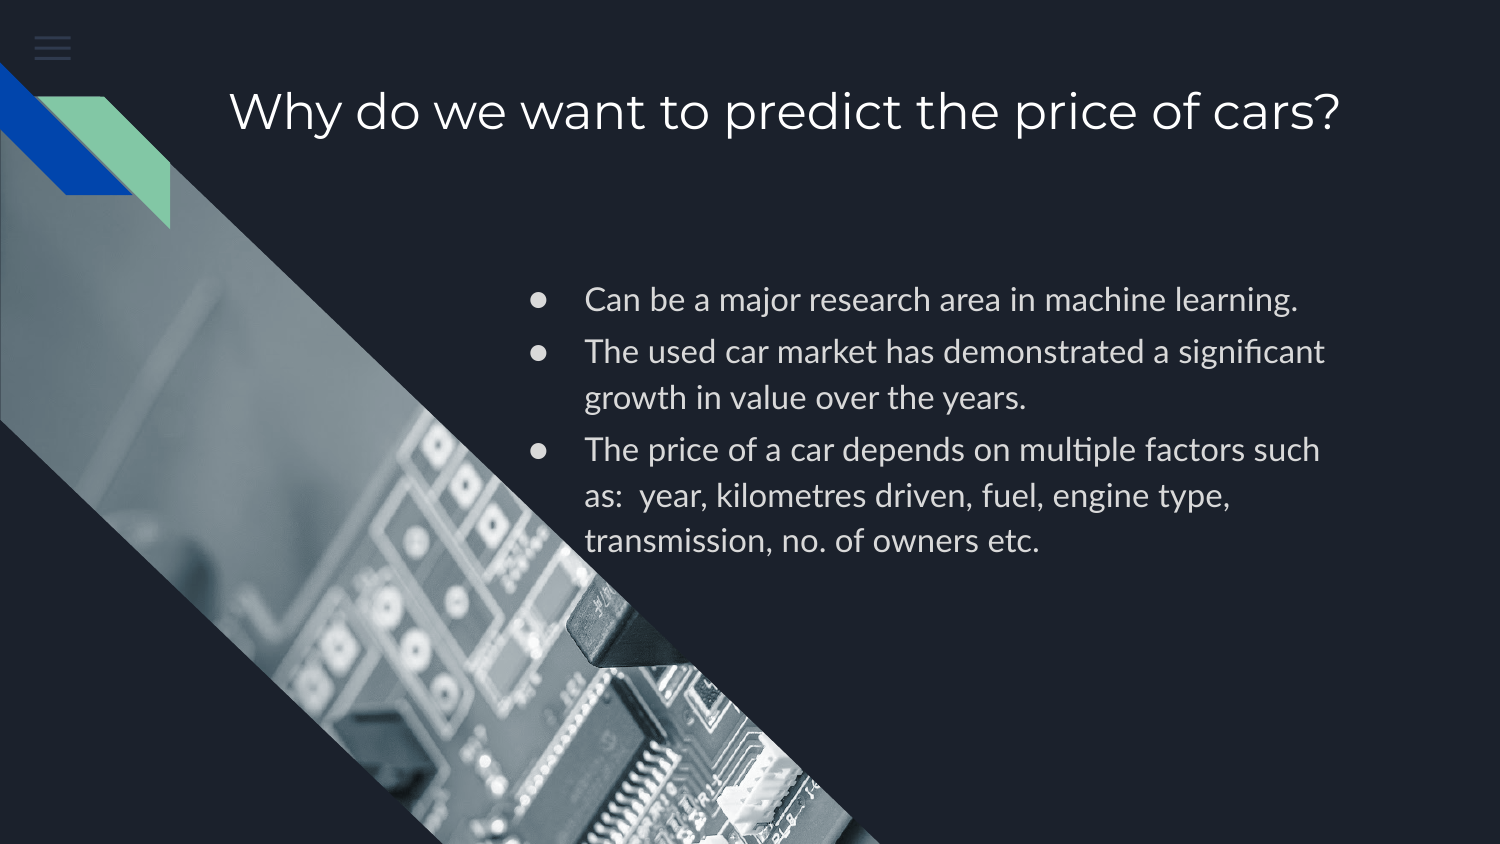

# Why do we want to predict the price of cars?
Can be a major research area in machine learning.
The used car market has demonstrated a significant growth in value over the years.
The price of a car depends on multiple factors such as:  year, kilometres driven, fuel, engine type, transmission, no. of owners etc.